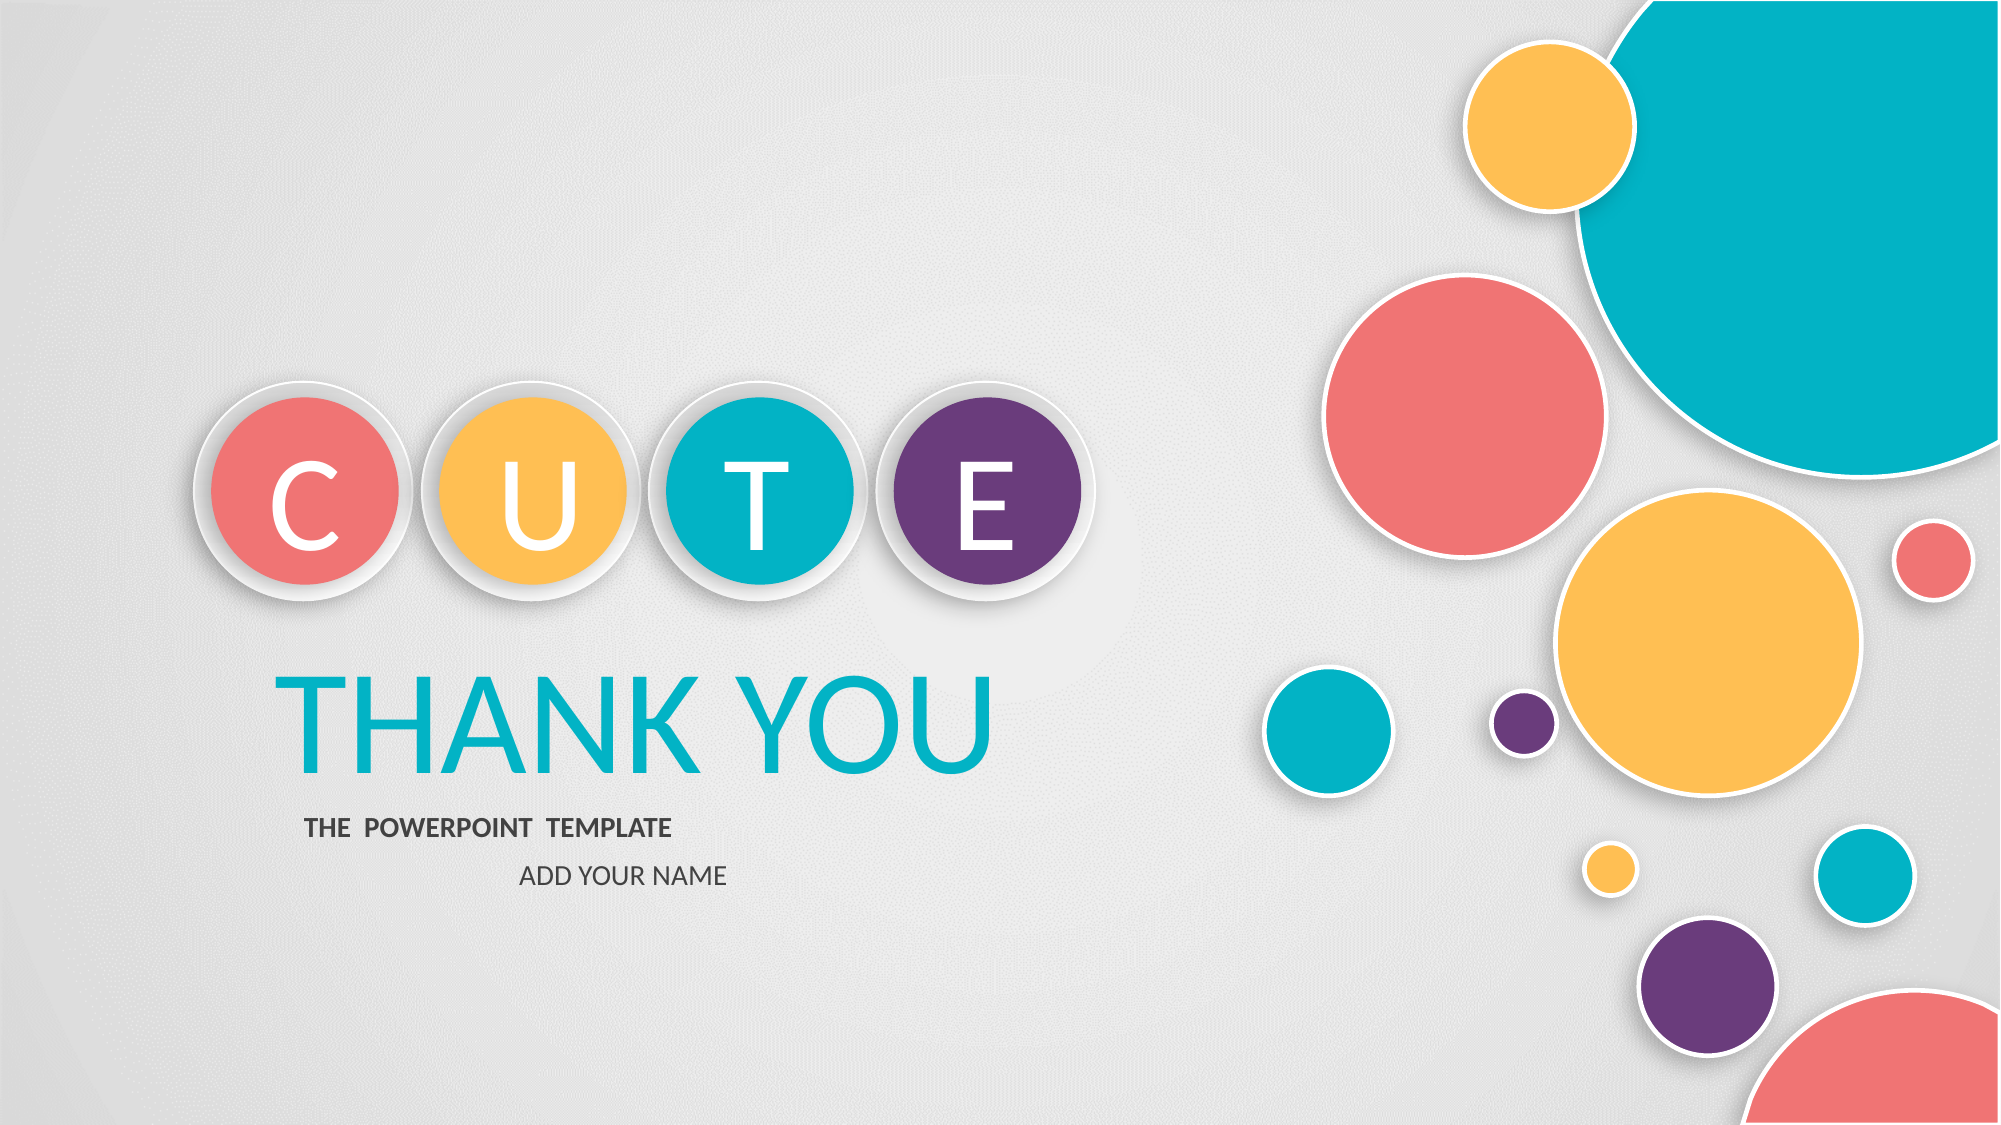

C

U

T

E

THANK YOU

THE  POWERPOINT  TEMPLATE

ADD YOUR NAME